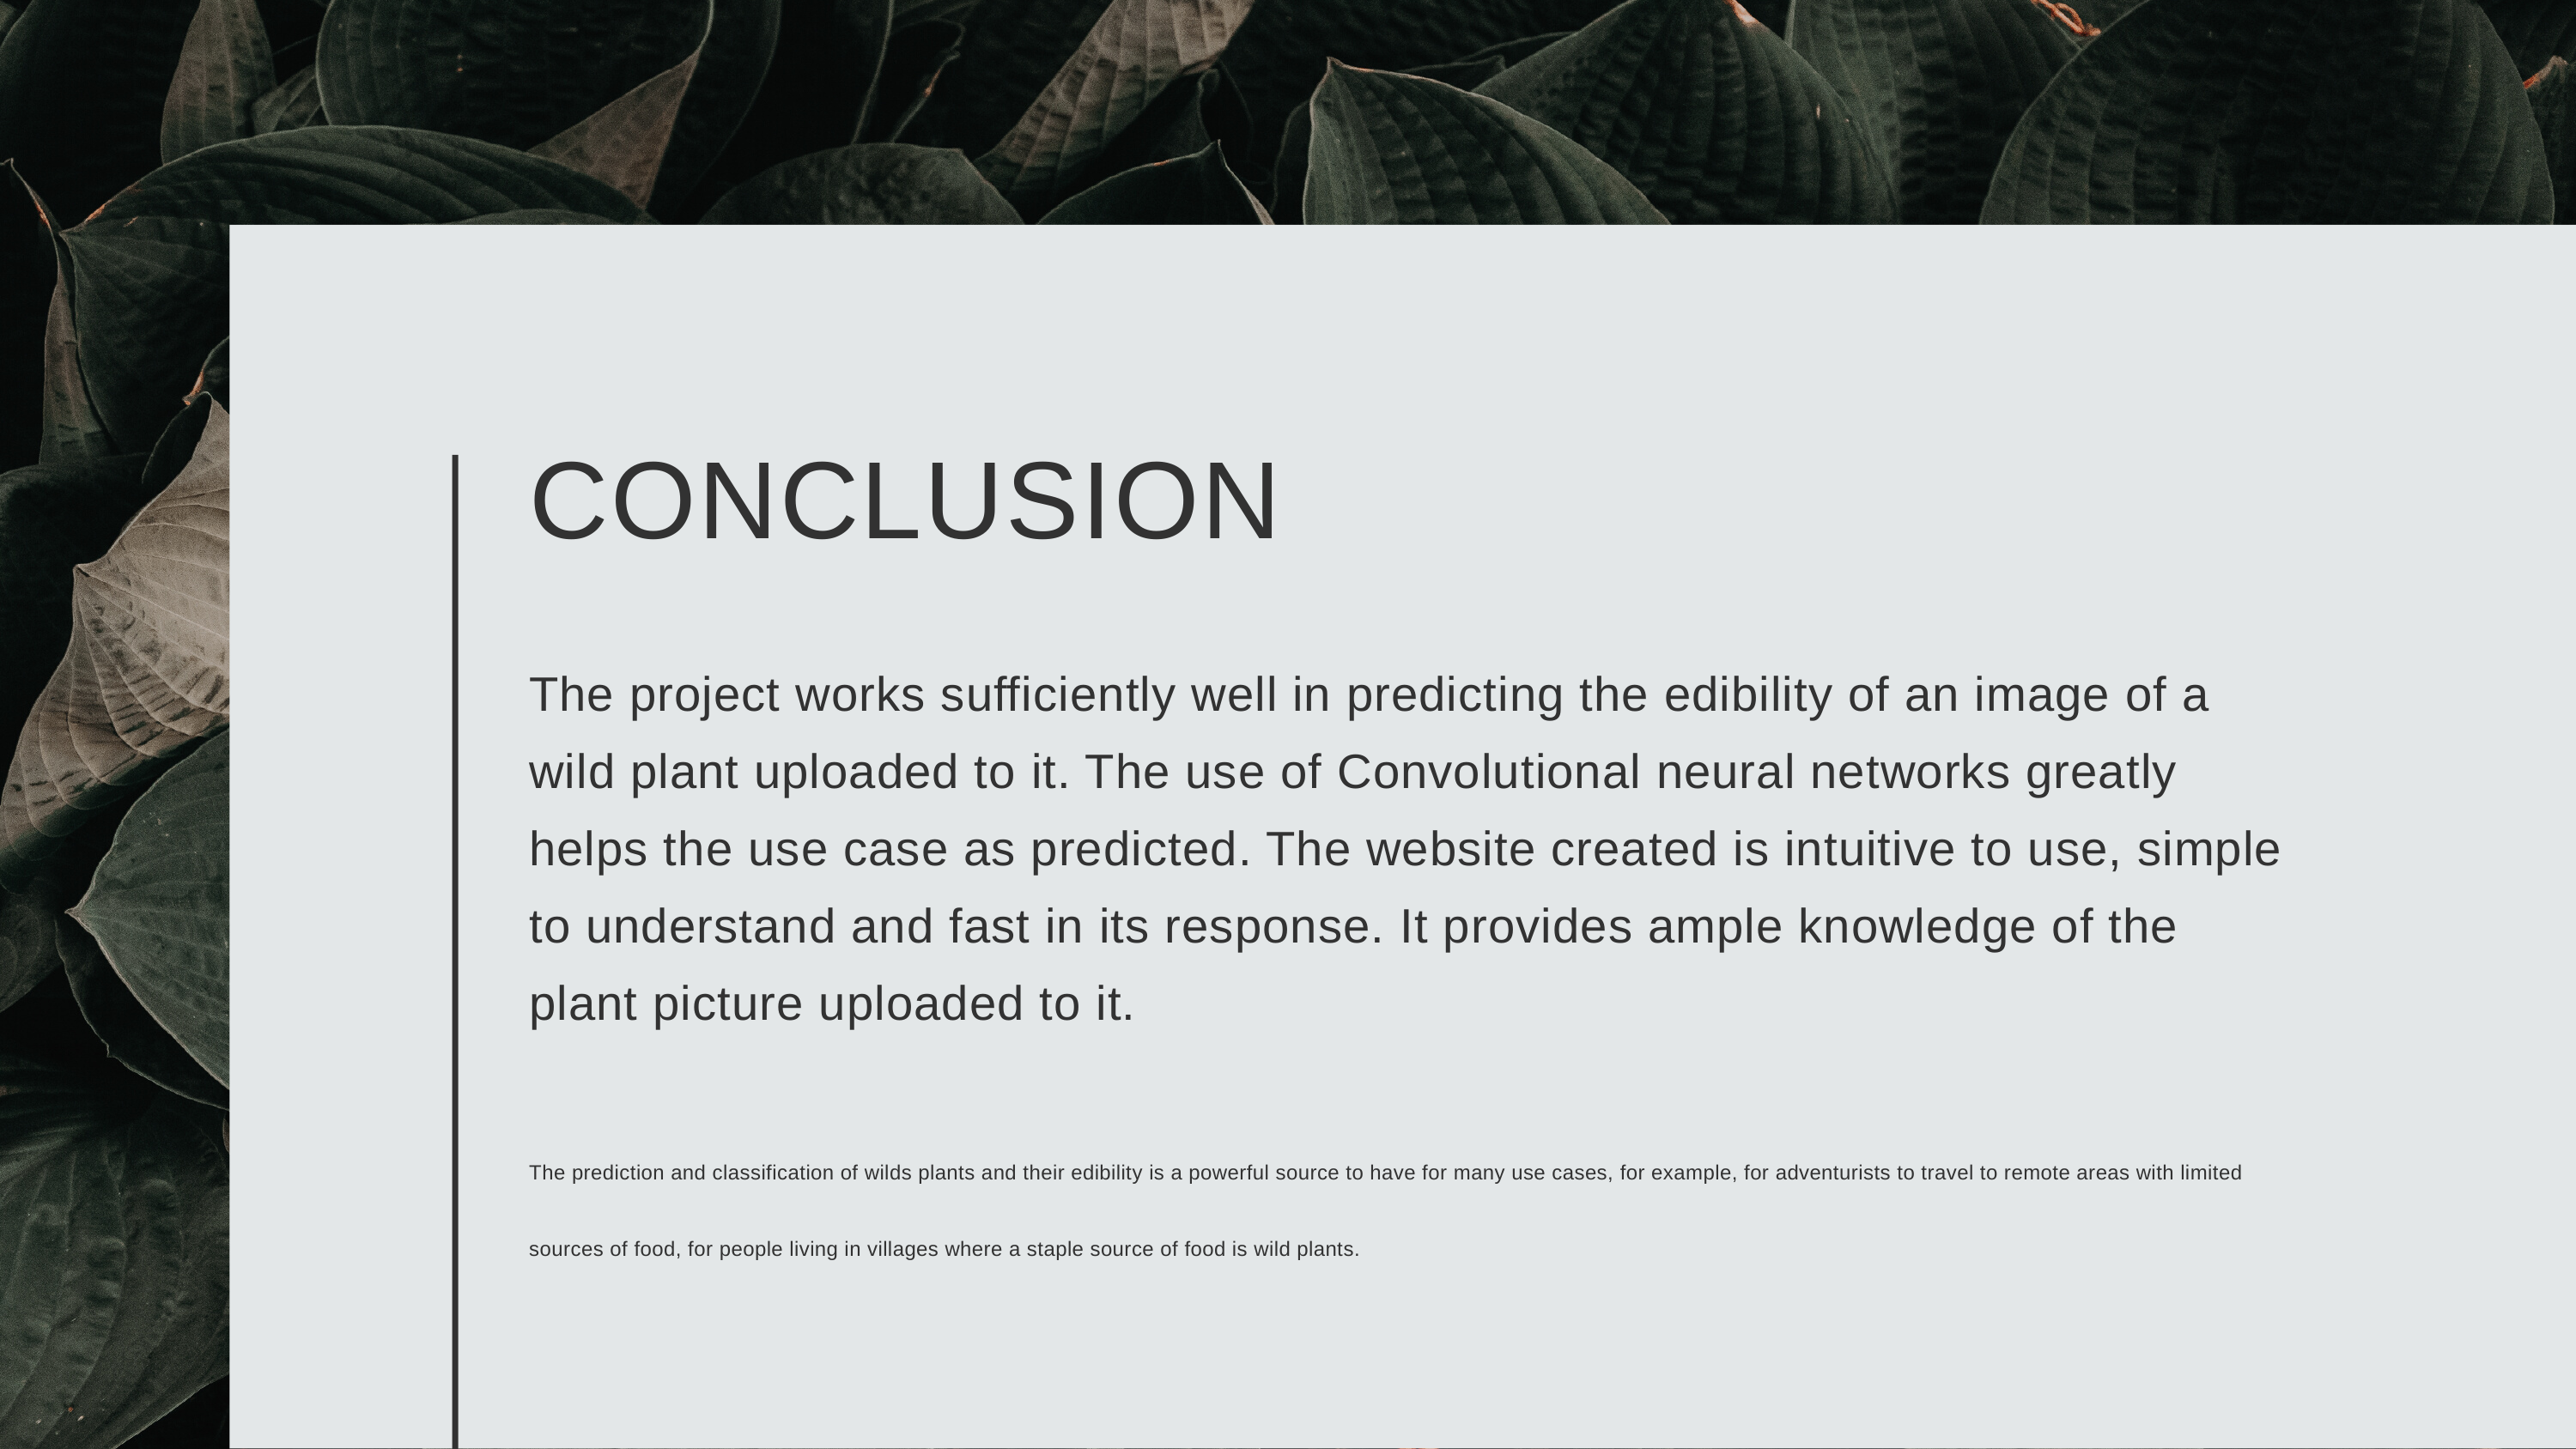

CONCLUSION
The project works sufficiently well in predicting the edibility of an image of a wild plant uploaded to it. The use of Convolutional neural networks greatly helps the use case as predicted. The website created is intuitive to use, simple to understand and fast in its response. It provides ample knowledge of the plant picture uploaded to it.

The prediction and classification of wilds plants and their edibility is a powerful source to have for many use cases, for example, for adventurists to travel to remote areas with limited sources of food, for people living in villages where a staple source of food is wild plants.